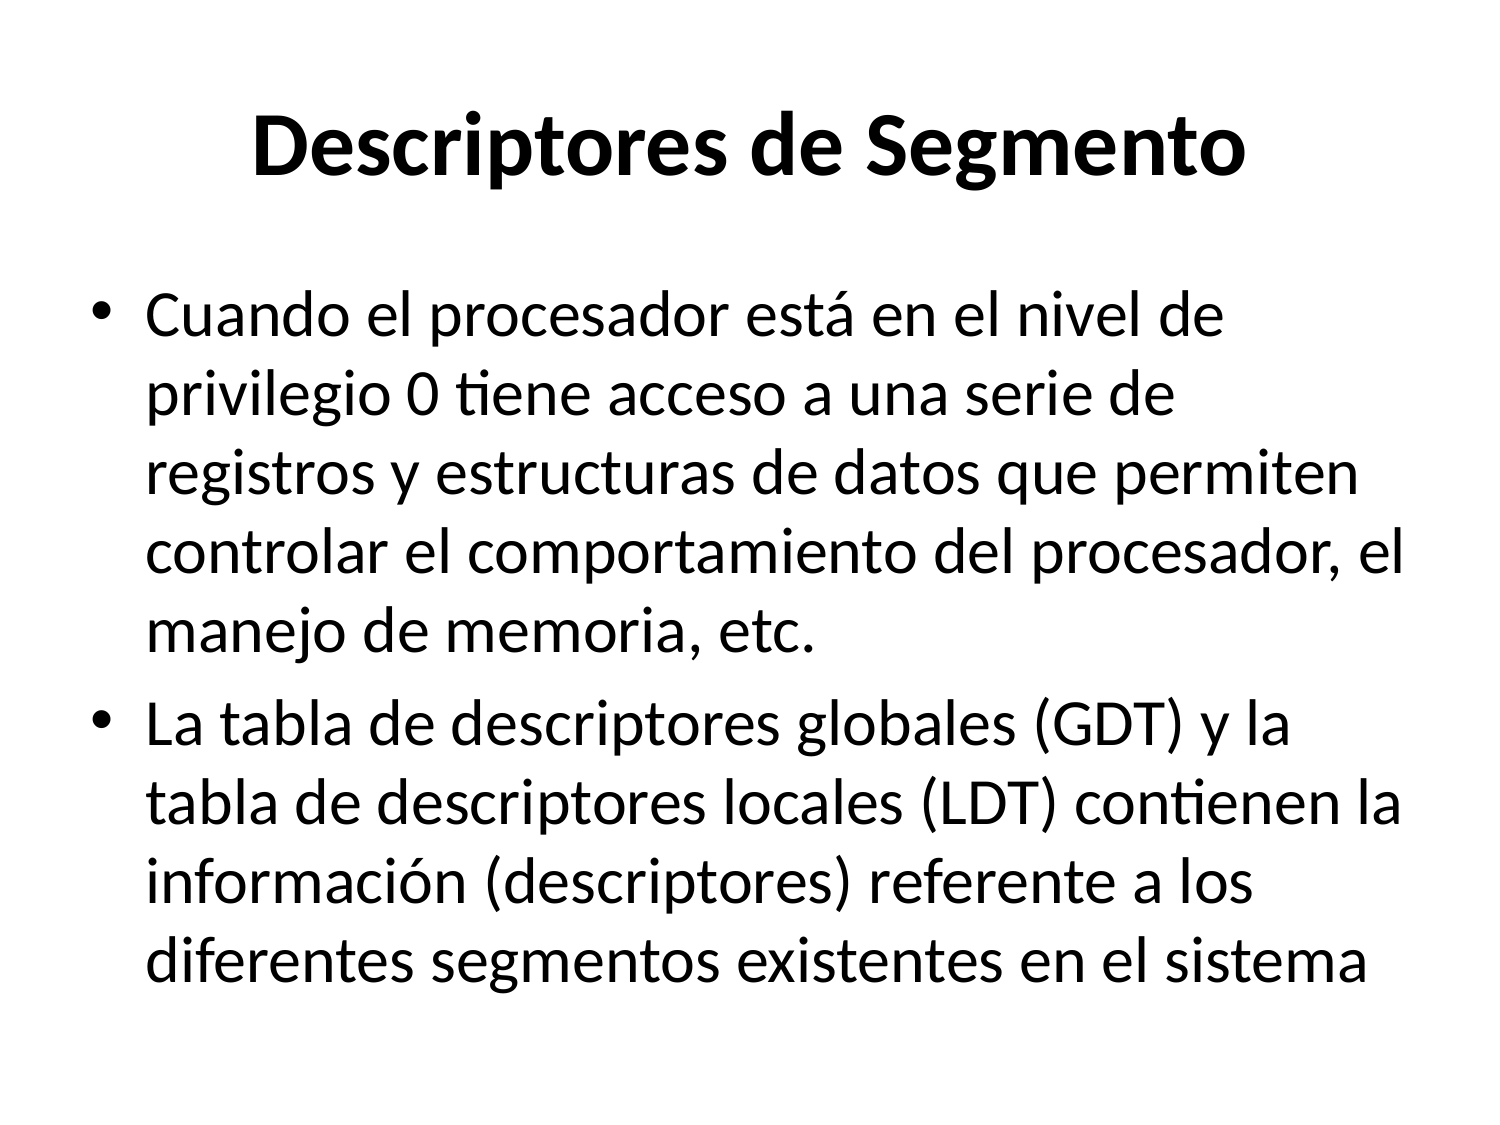

# Descriptores de Segmento
Cuando el procesador está en el nivel de privilegio 0 tiene acceso a una serie de registros y estructuras de datos que permiten controlar el comportamiento del procesador, el manejo de memoria, etc.
La tabla de descriptores globales (GDT) y la tabla de descriptores locales (LDT) contienen la información (descriptores) referente a los diferentes segmentos existentes en el sistema